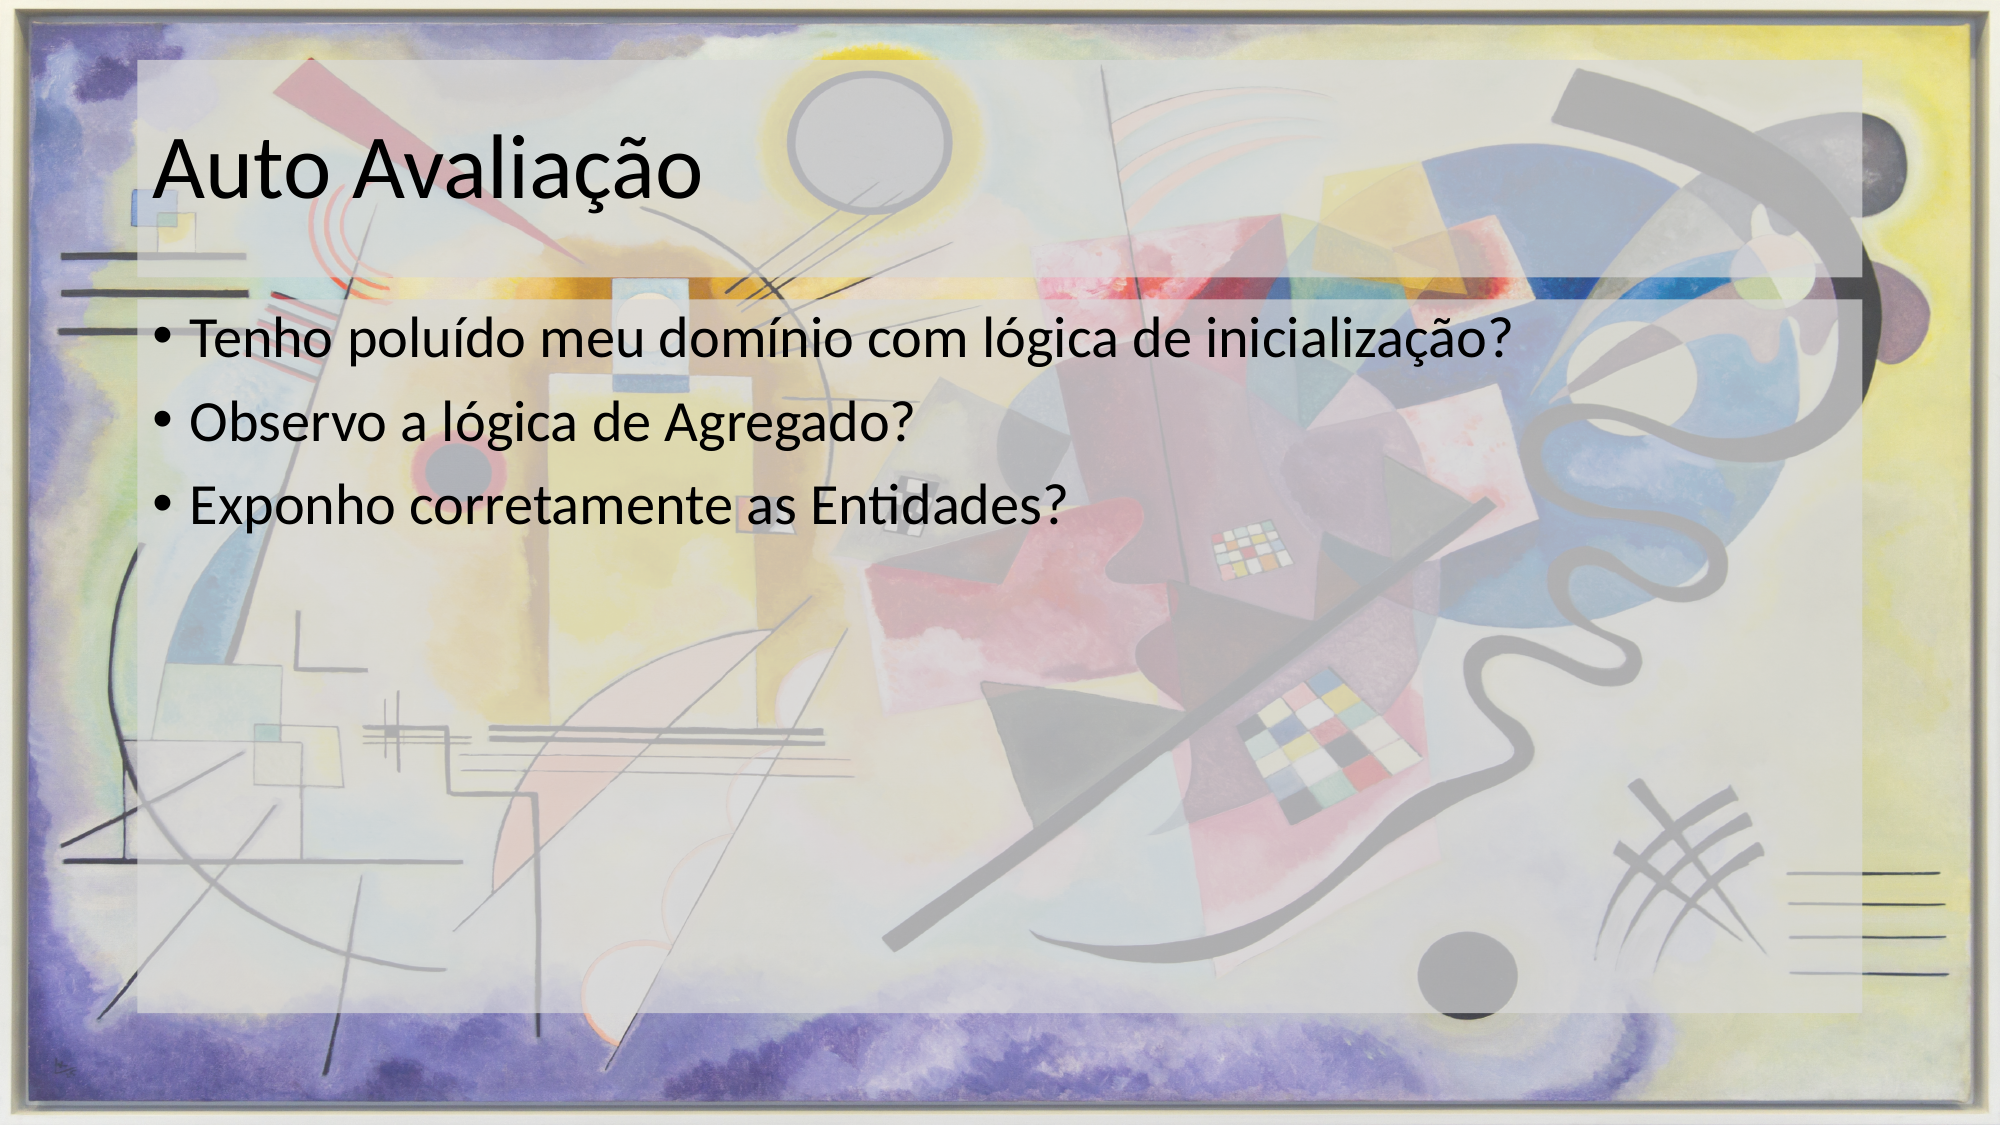

# Auto Avaliação
Tenho poluído meu domínio com lógica de inicialização?
Observo a lógica de Agregado?
Exponho corretamente as Entidades?